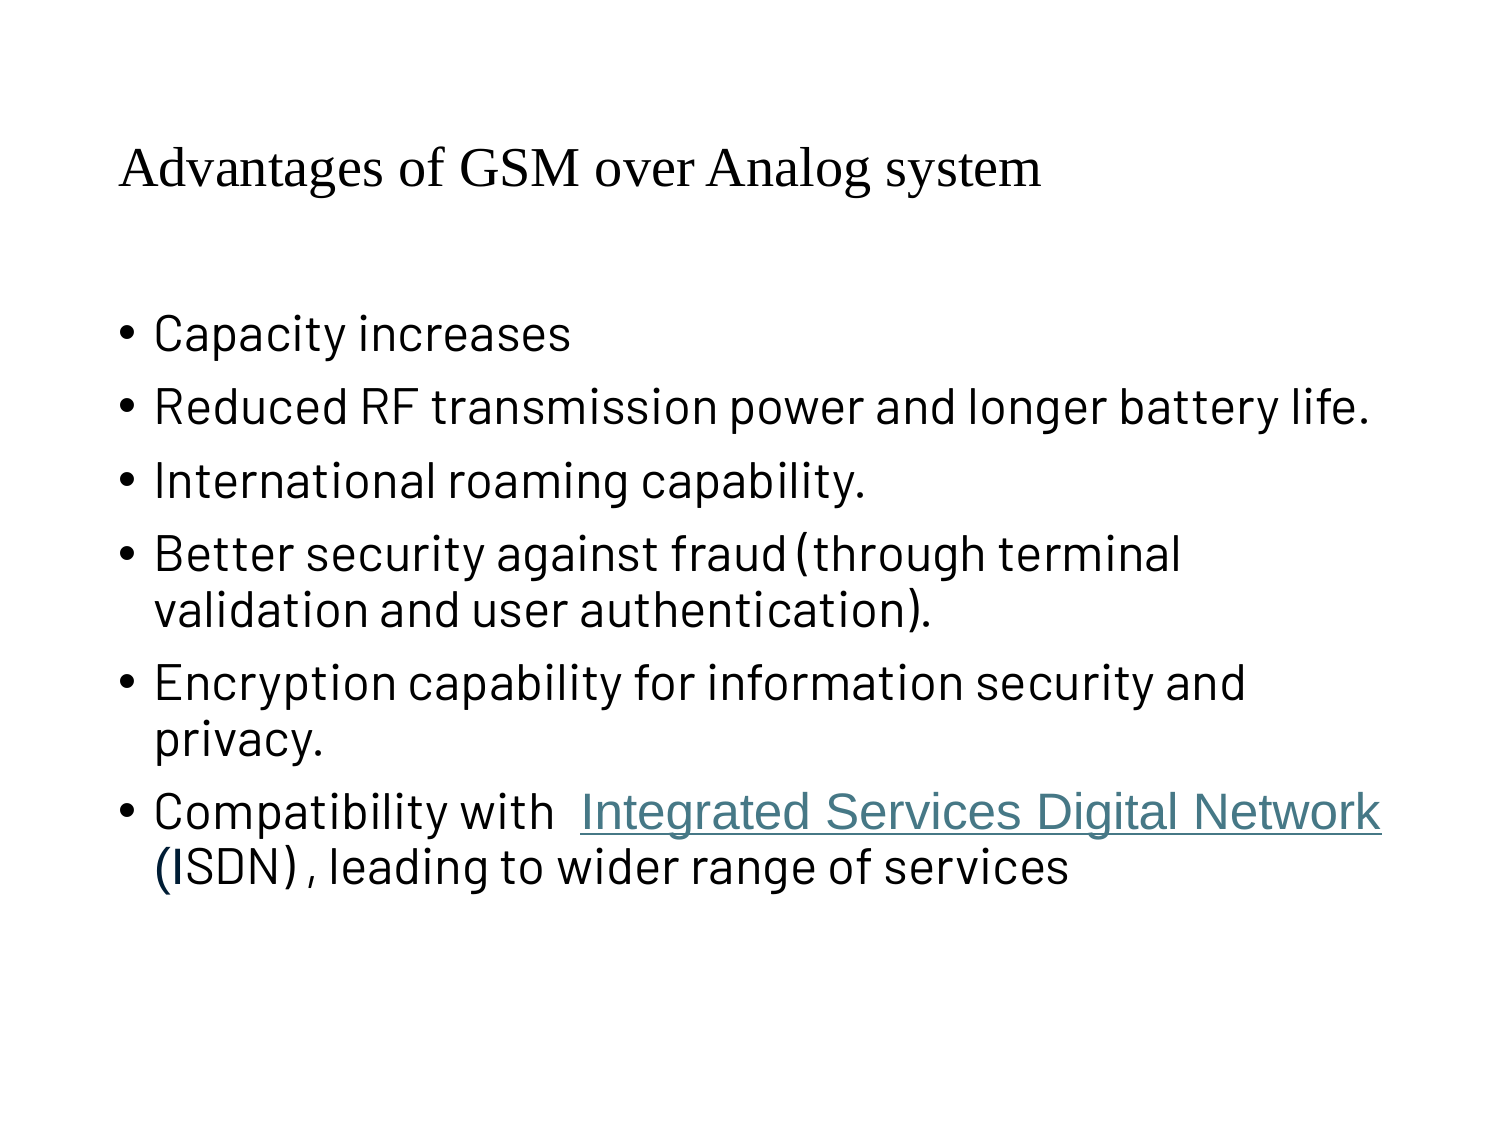

# Advantages of GSM over Analog system
Capacity increases
Reduced RF transmission power and longer battery life.
International roaming capability.
Better security against fraud (through terminal validation and user authentication).
Encryption capability for information security and privacy.
Compatibility with  Integrated Services Digital Network(ISDN) , leading to wider range of services